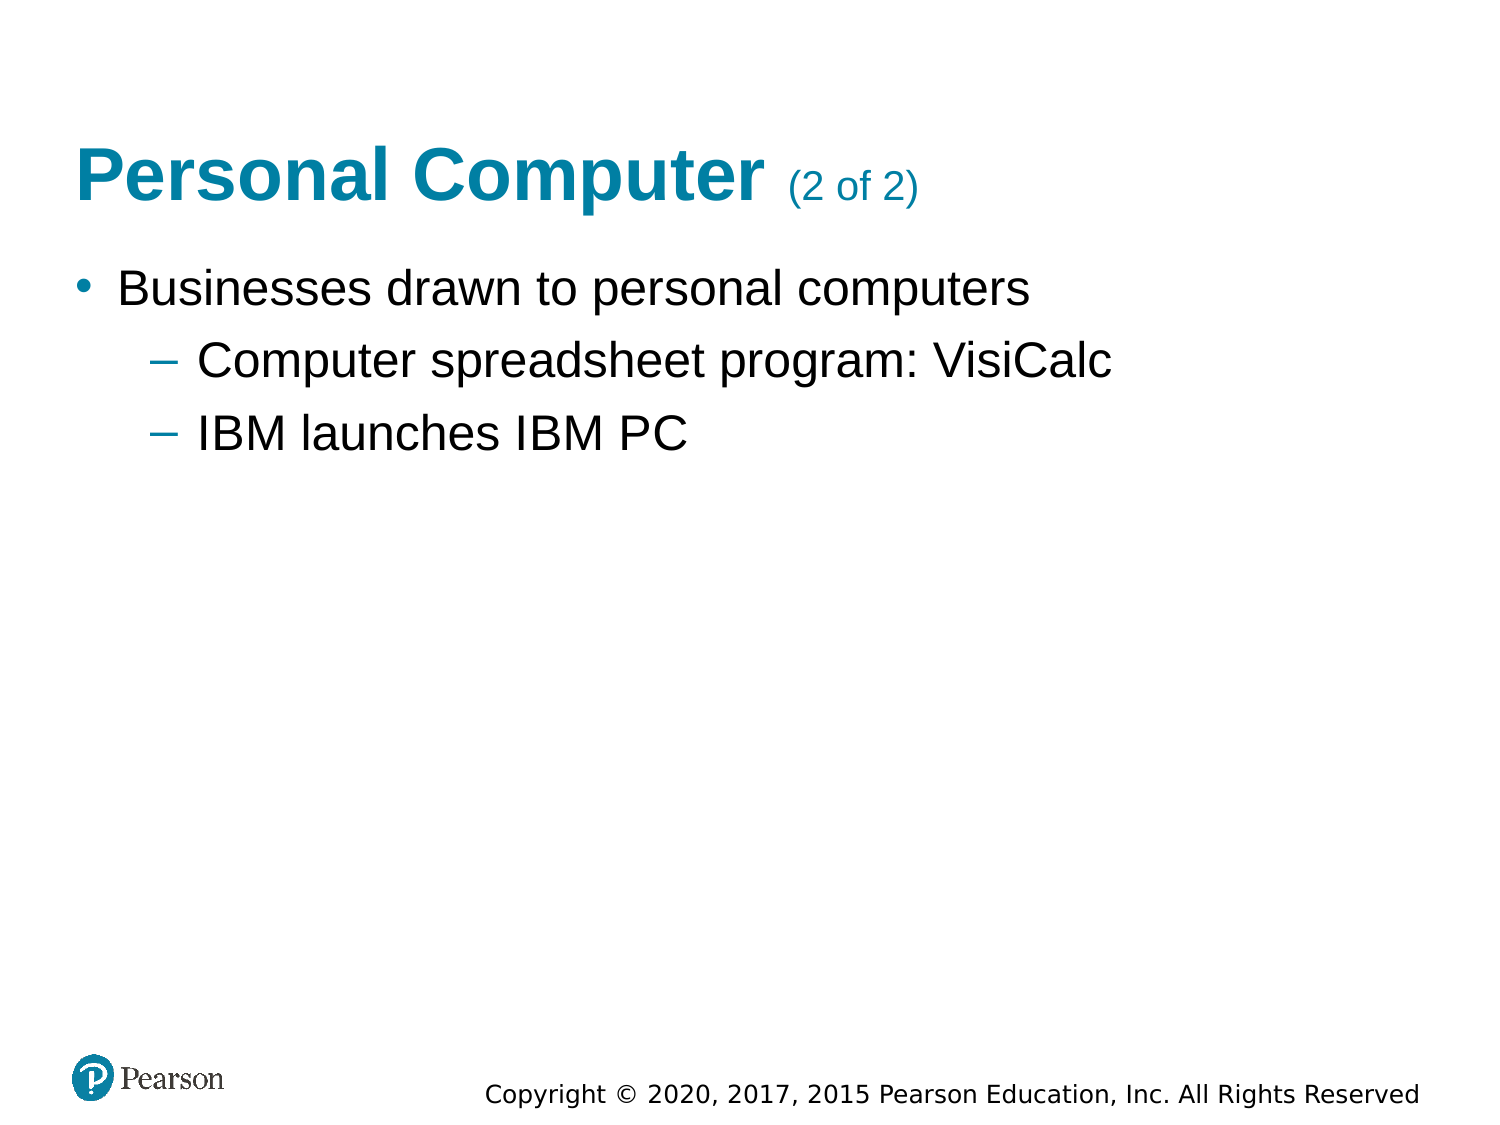

# Personal Computer (2 of 2)
Businesses drawn to personal computers
Computer spreadsheet program: VisiCalc
I B M launches I B M P C